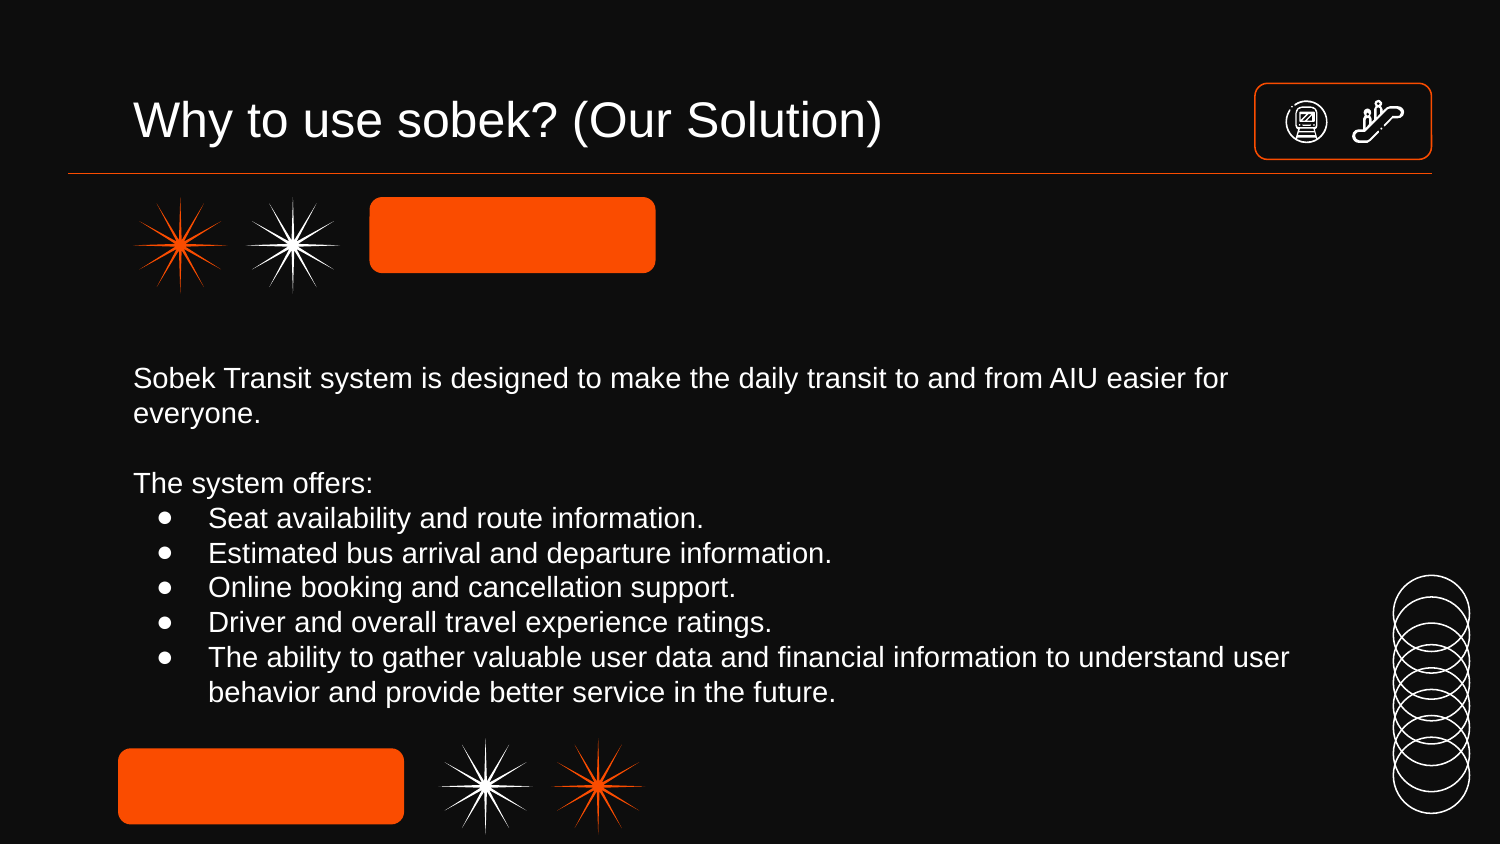

# Why to use sobek? (Our Solution)

Sobek Transit system is designed to make the daily transit to and from AIU easier for everyone.

The system offers:
Seat availability and route information.
Estimated bus arrival and departure information.
Online booking and cancellation support.
Driver and overall travel experience ratings.
The ability to gather valuable user data and financial information to understand user behavior and provide better service in the future.